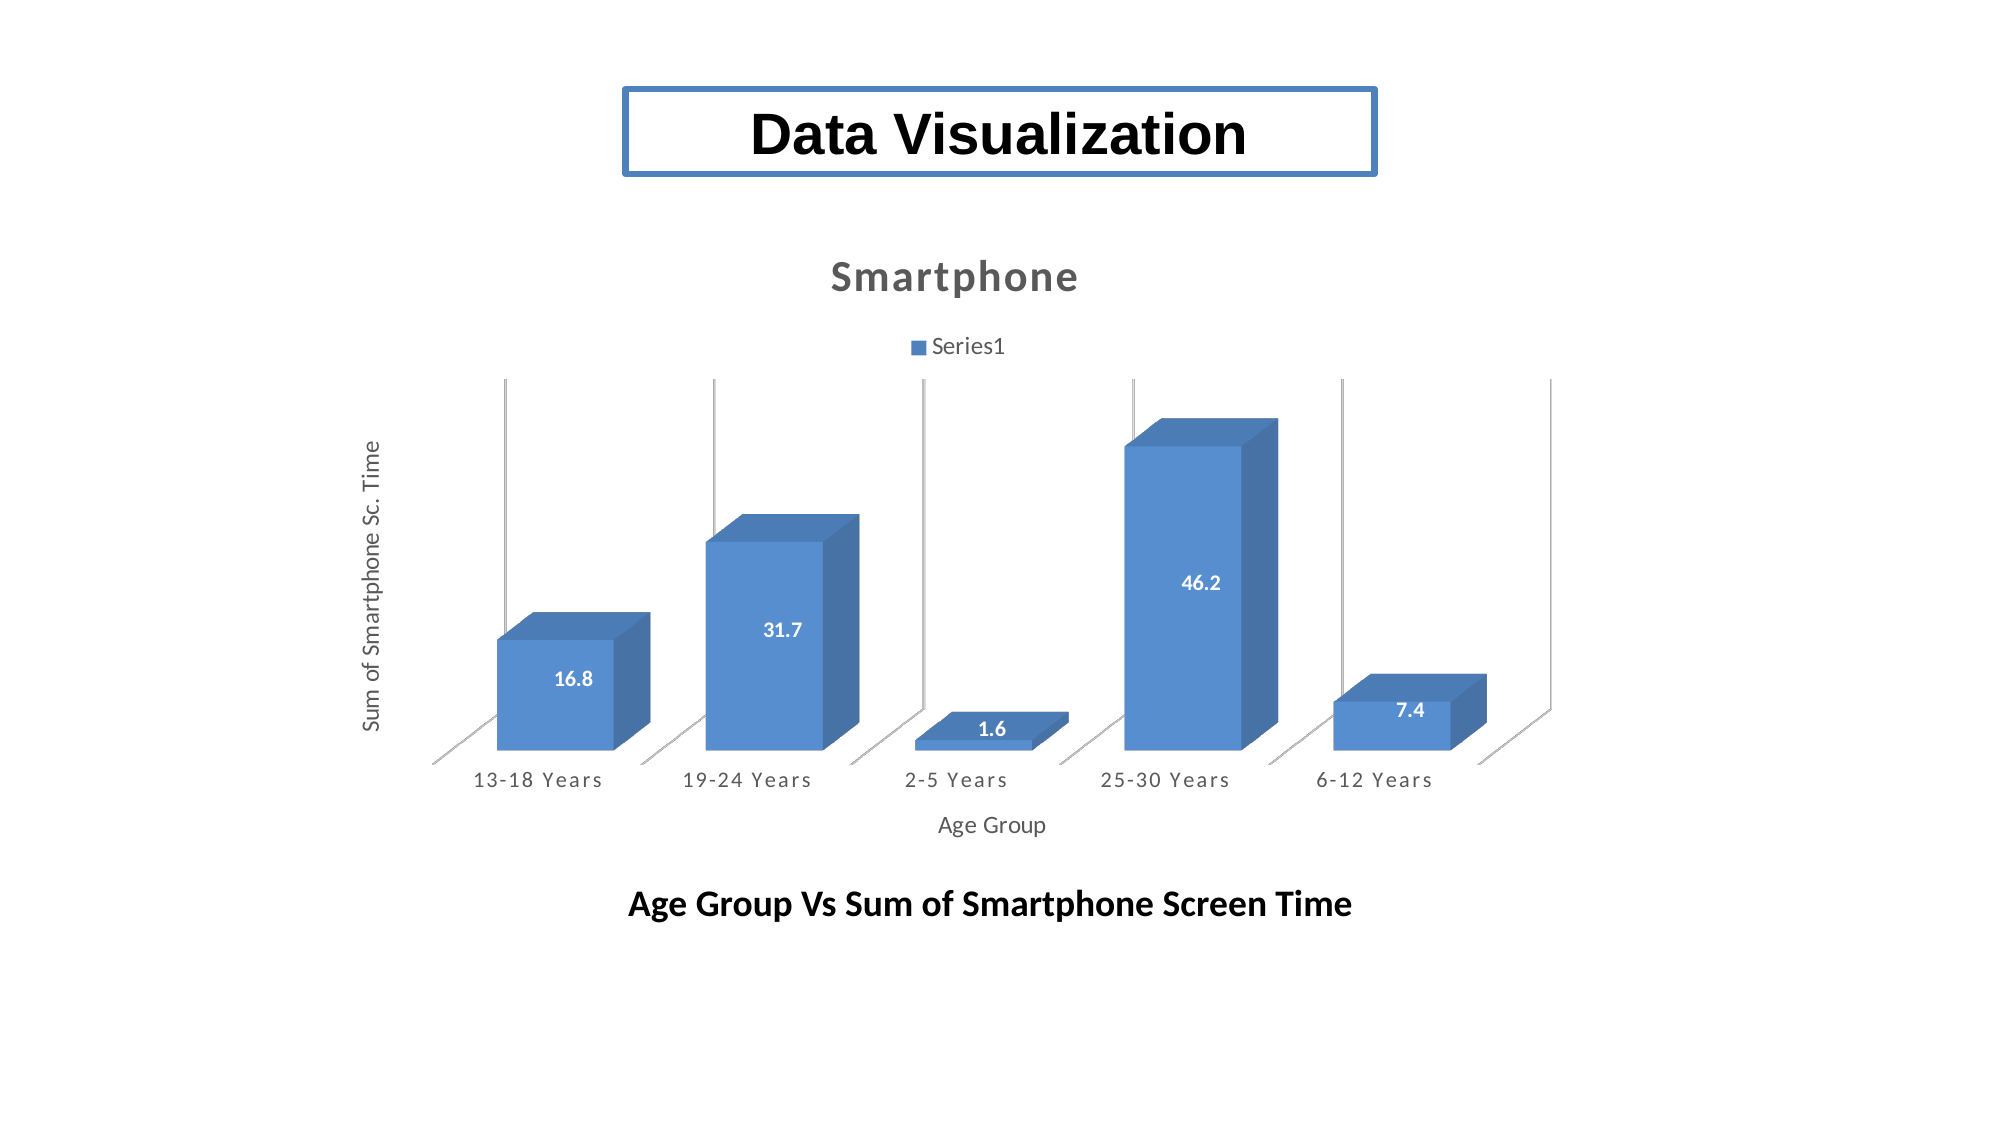

Data Visualization

[unsupported chart]

Age Group Vs Sum of Smartphone Screen Time